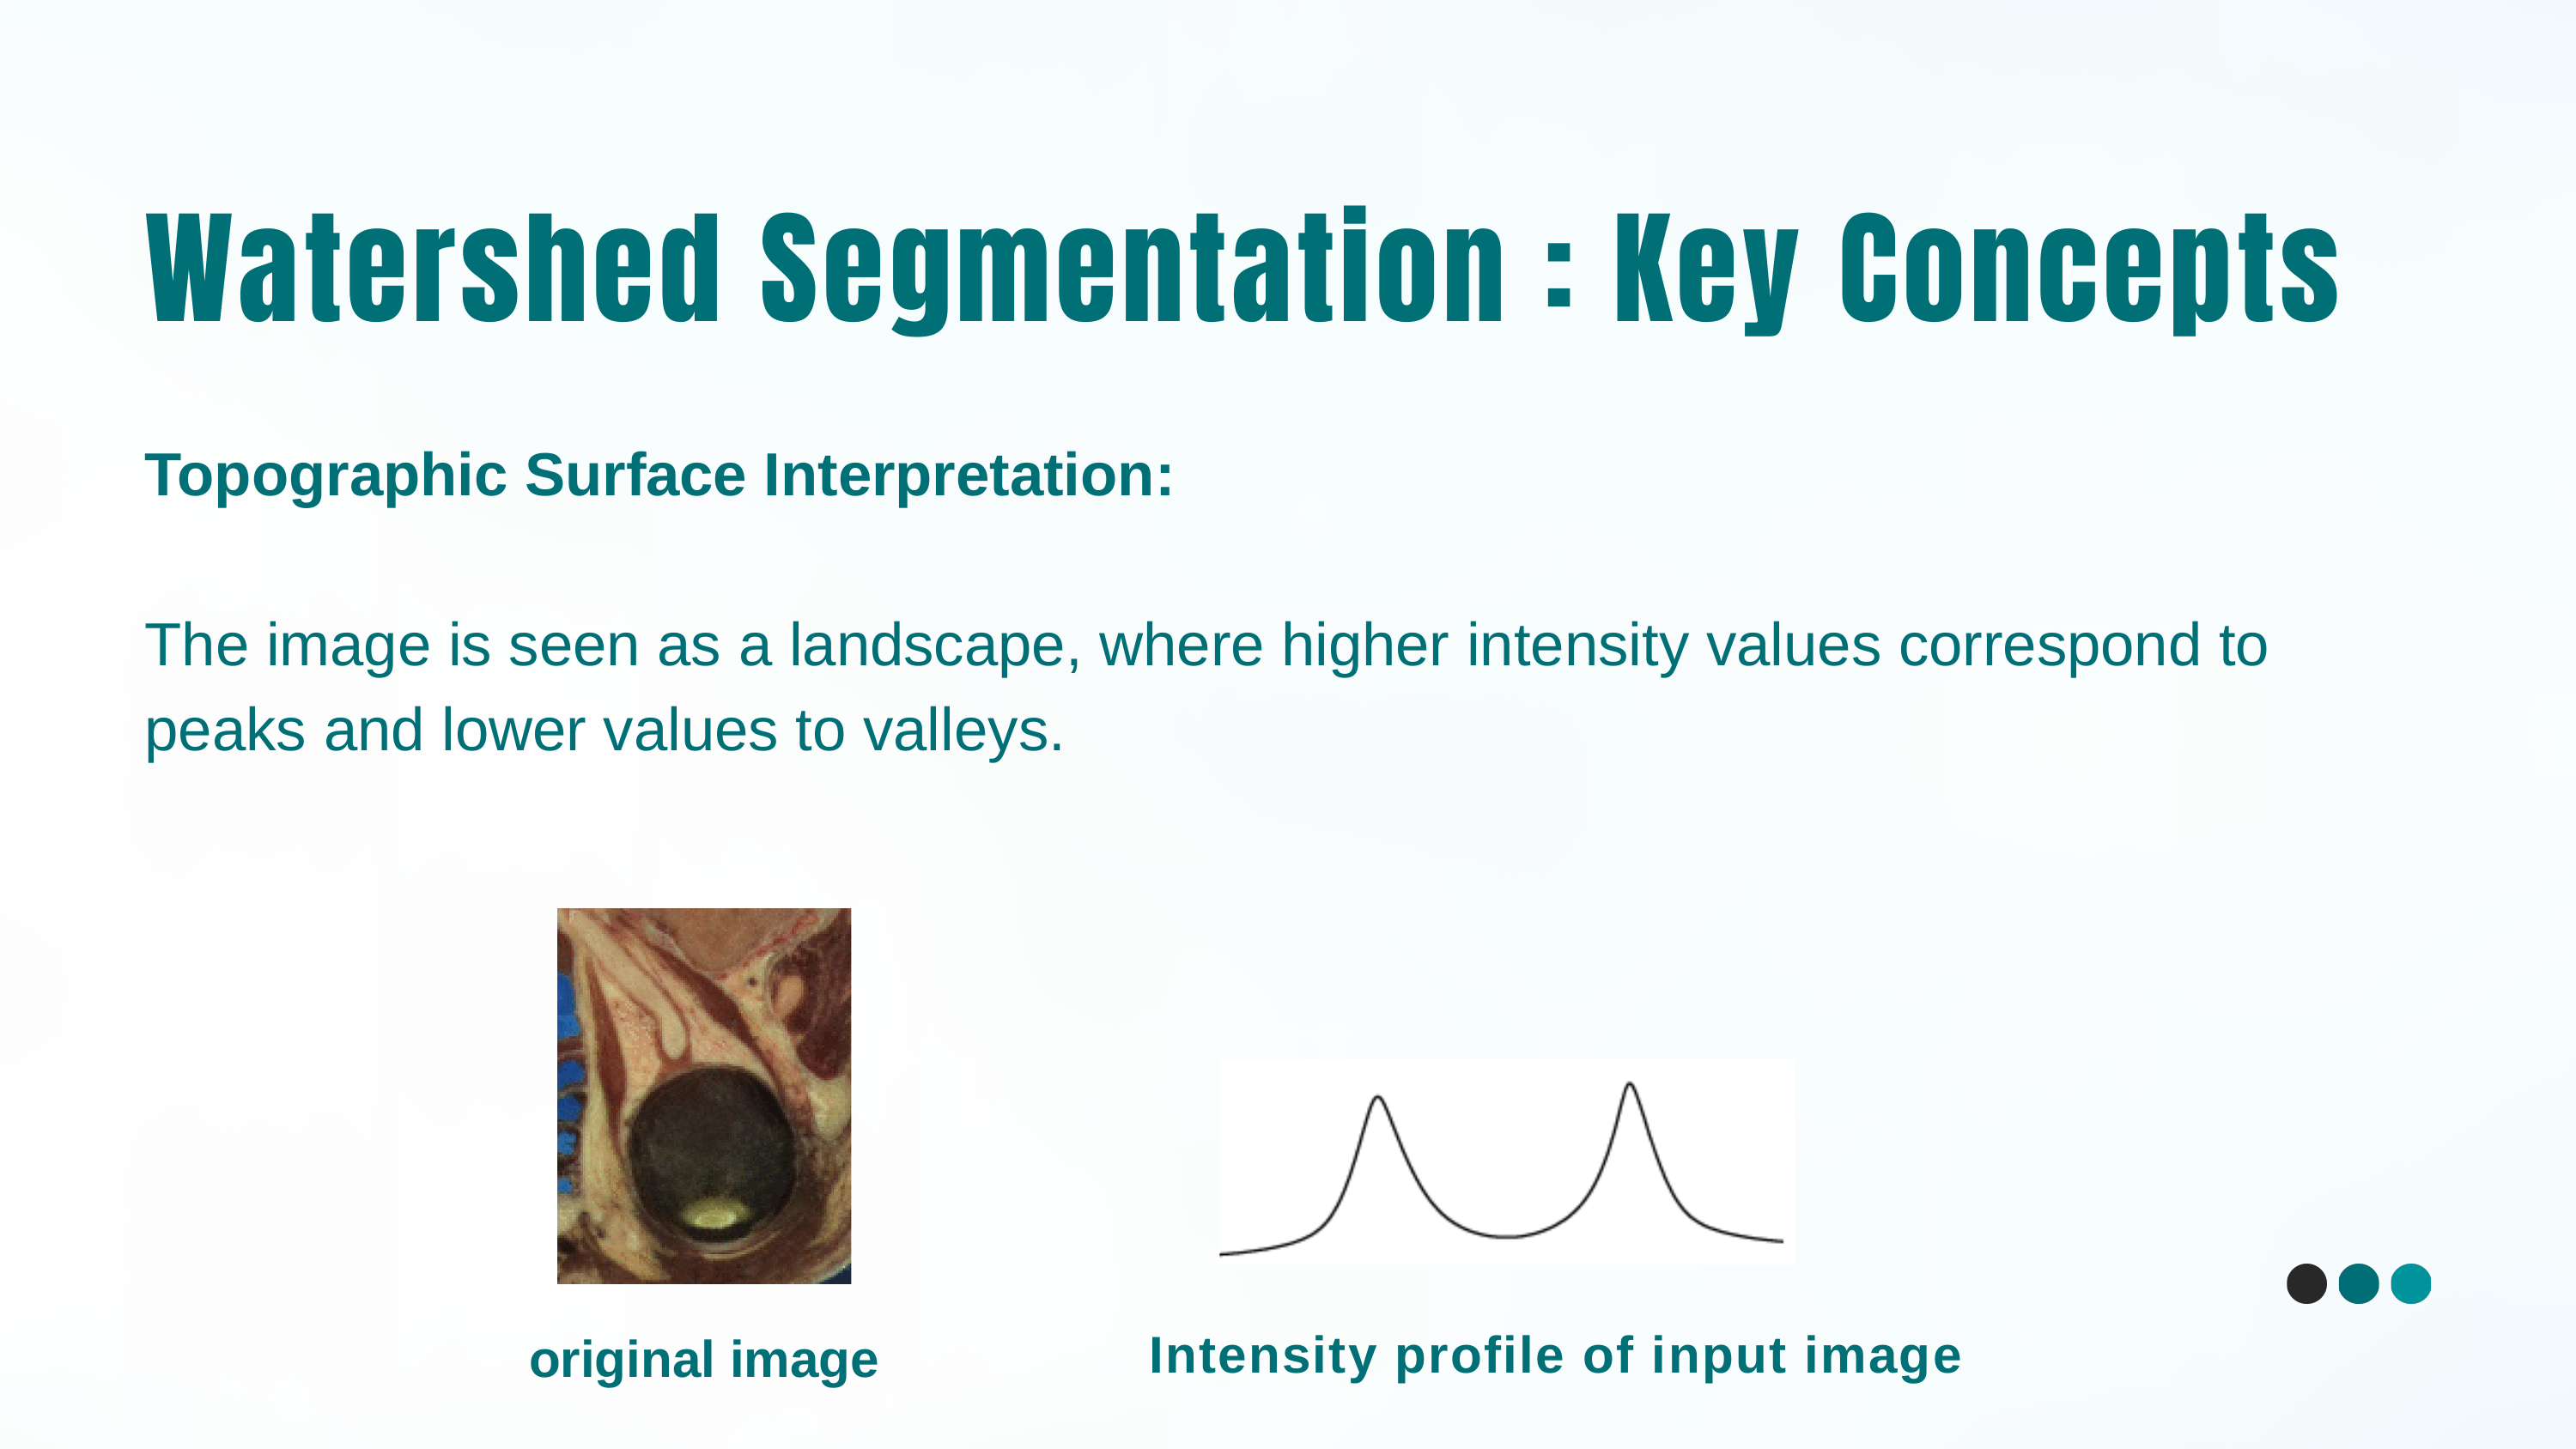

Watershed Segmentation : Key Concepts

Topographic Surface Interpretation:

The image is seen as a landscape, where higher intensity values correspond to peaks and lower values to valleys.

original image
Intensity profile of input image